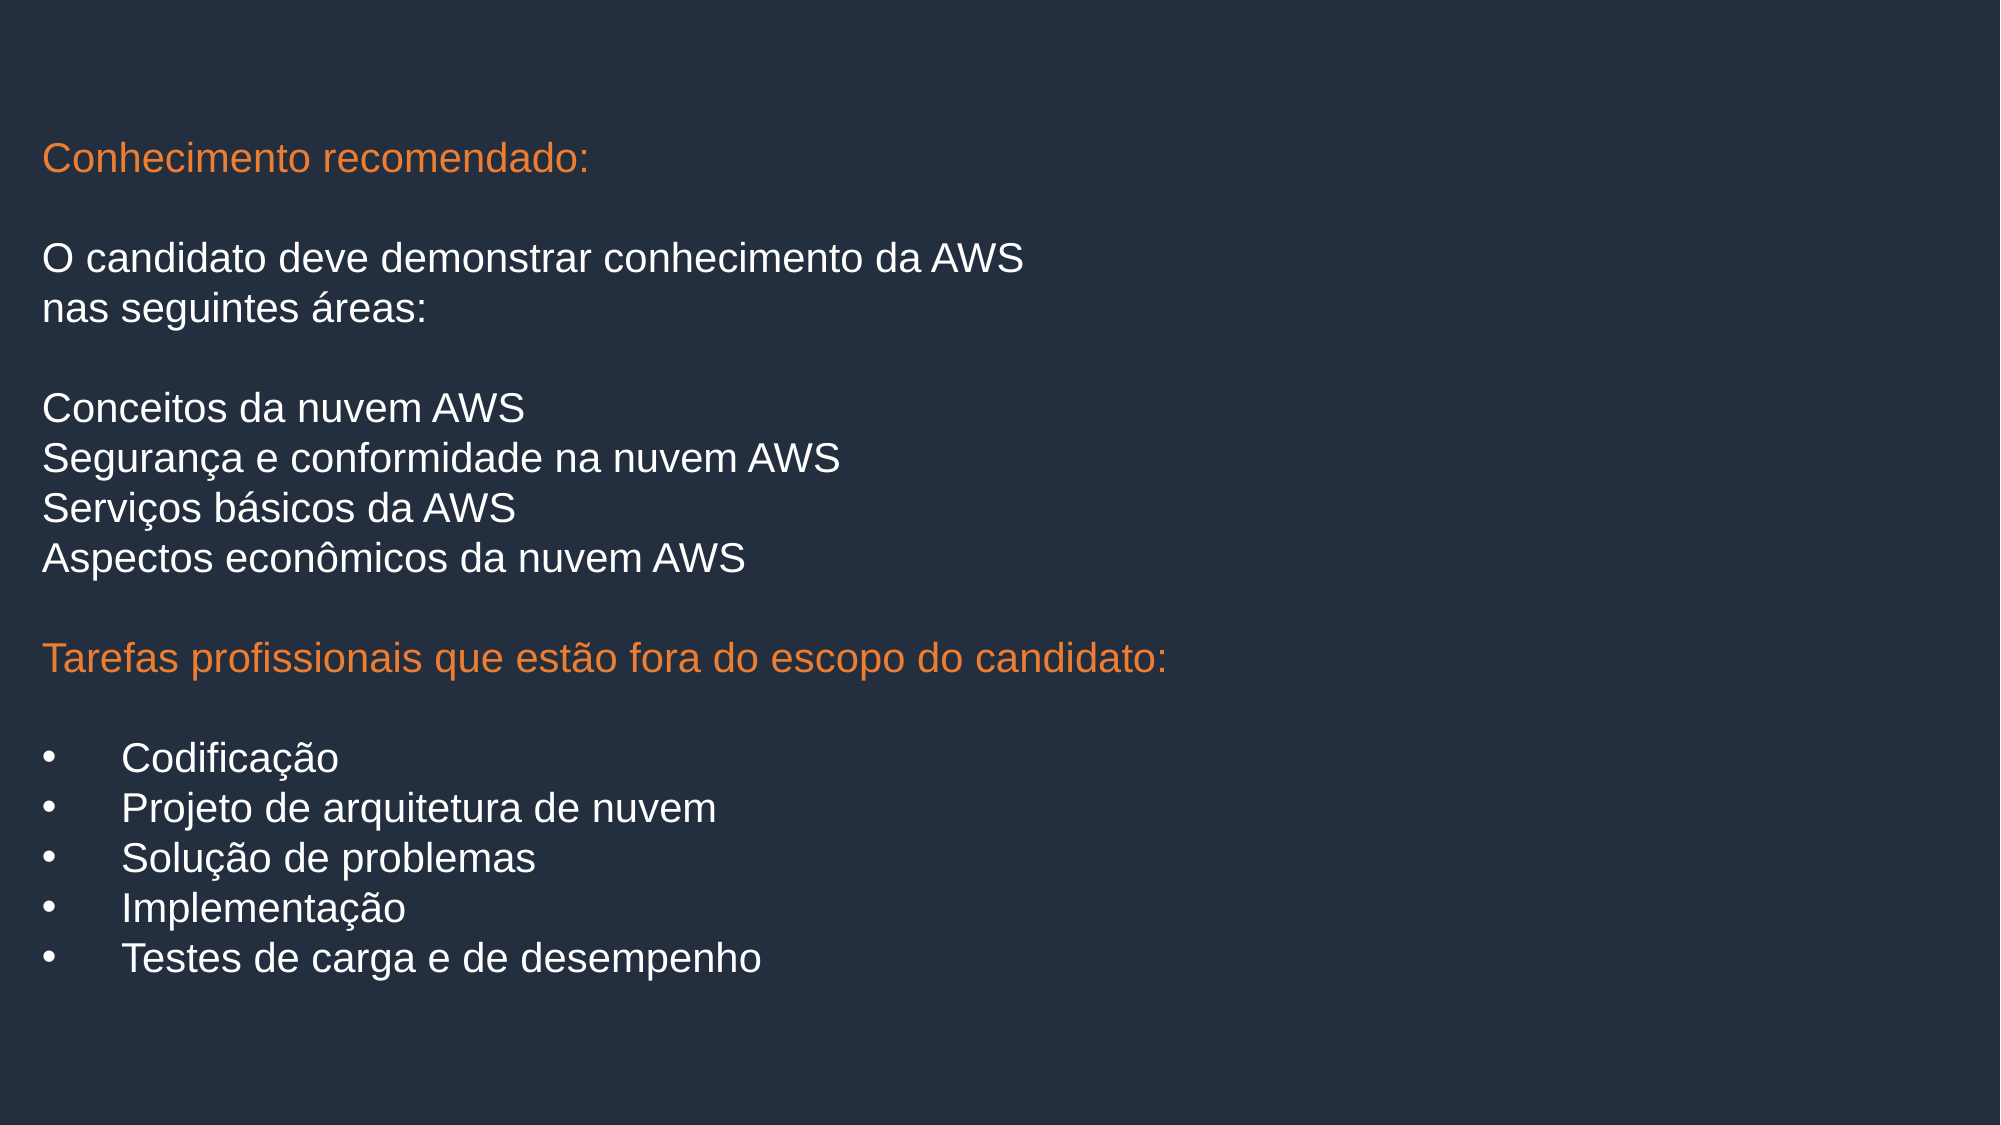

Conhecimento recomendado:

O candidato deve demonstrar conhecimento da AWS
nas seguintes áreas:
Conceitos da nuvem AWS
Segurança e conformidade na nuvem AWS
Serviços básicos da AWS
Aspectos econômicos da nuvem AWS

Tarefas profissionais que estão fora do escopo do candidato:

  Codificação
  Projeto de arquitetura de nuvem
  Solução de problemas
  Implementação
  Testes de carga e de desempenho